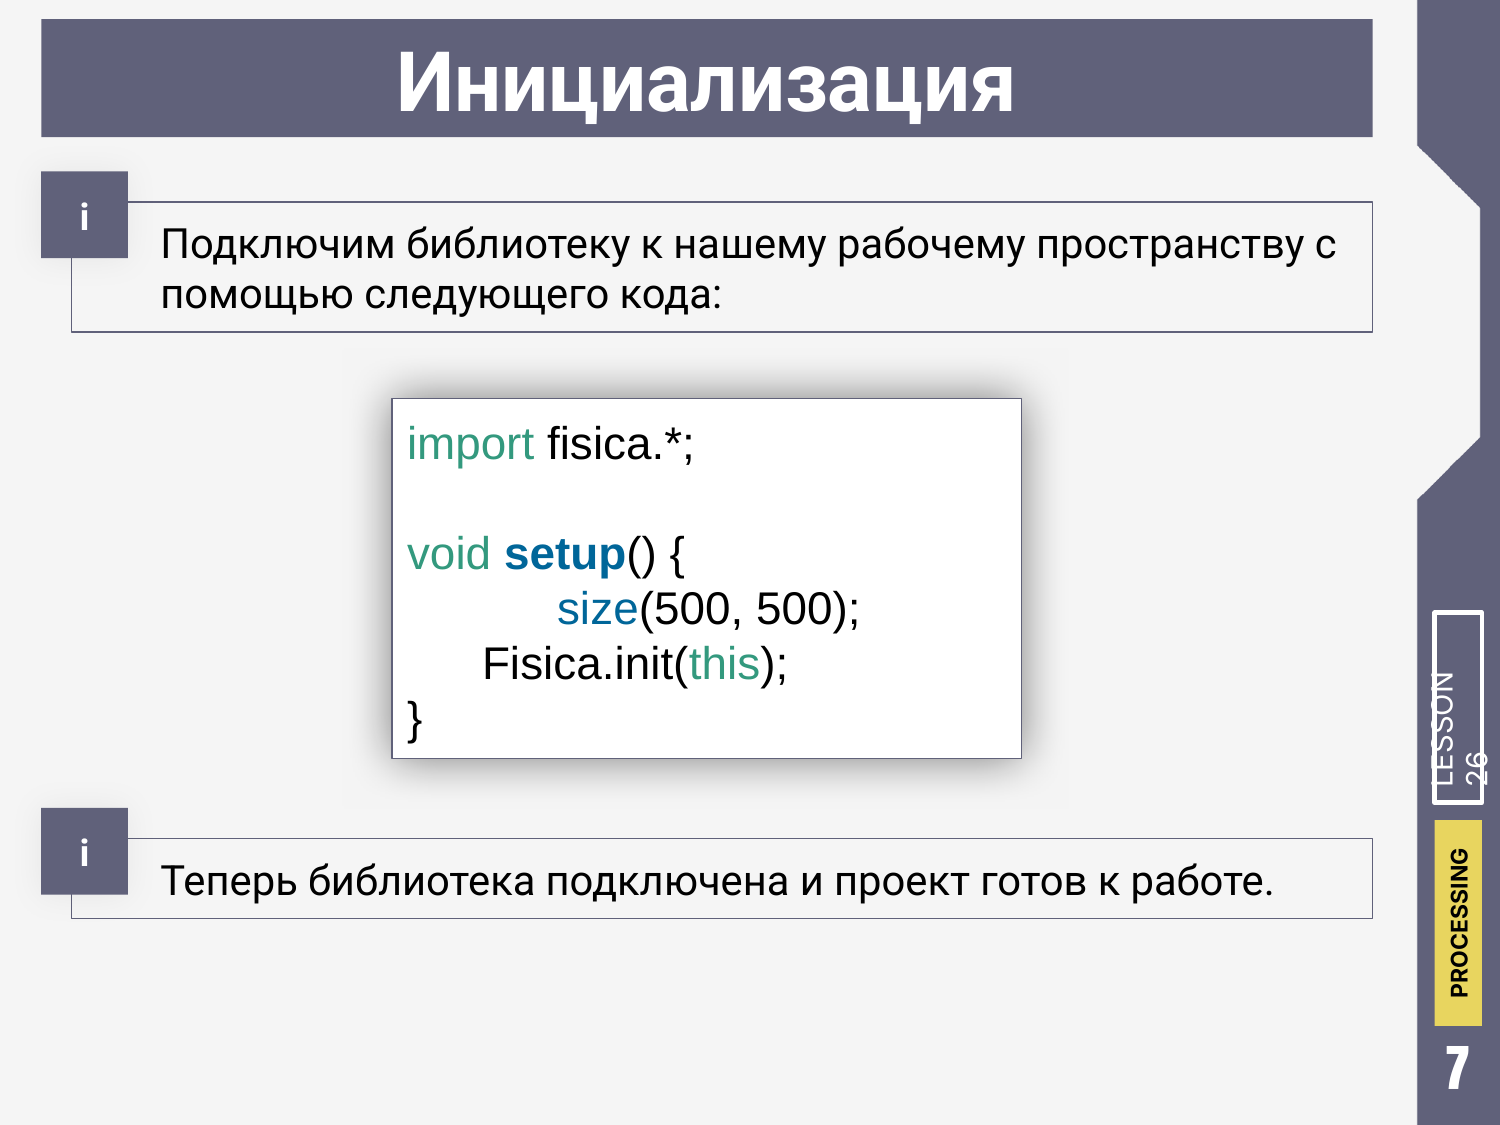

Инициализация
і
Подключим библиотеку к нашему рабочему пространству с помощью следующего кода:
import fisica.*;
void setup() {
	size(500, 500);
Fisica.init(this);
}
LESSON 26
і
Теперь библиотека подключена и проект готов к работе.
7